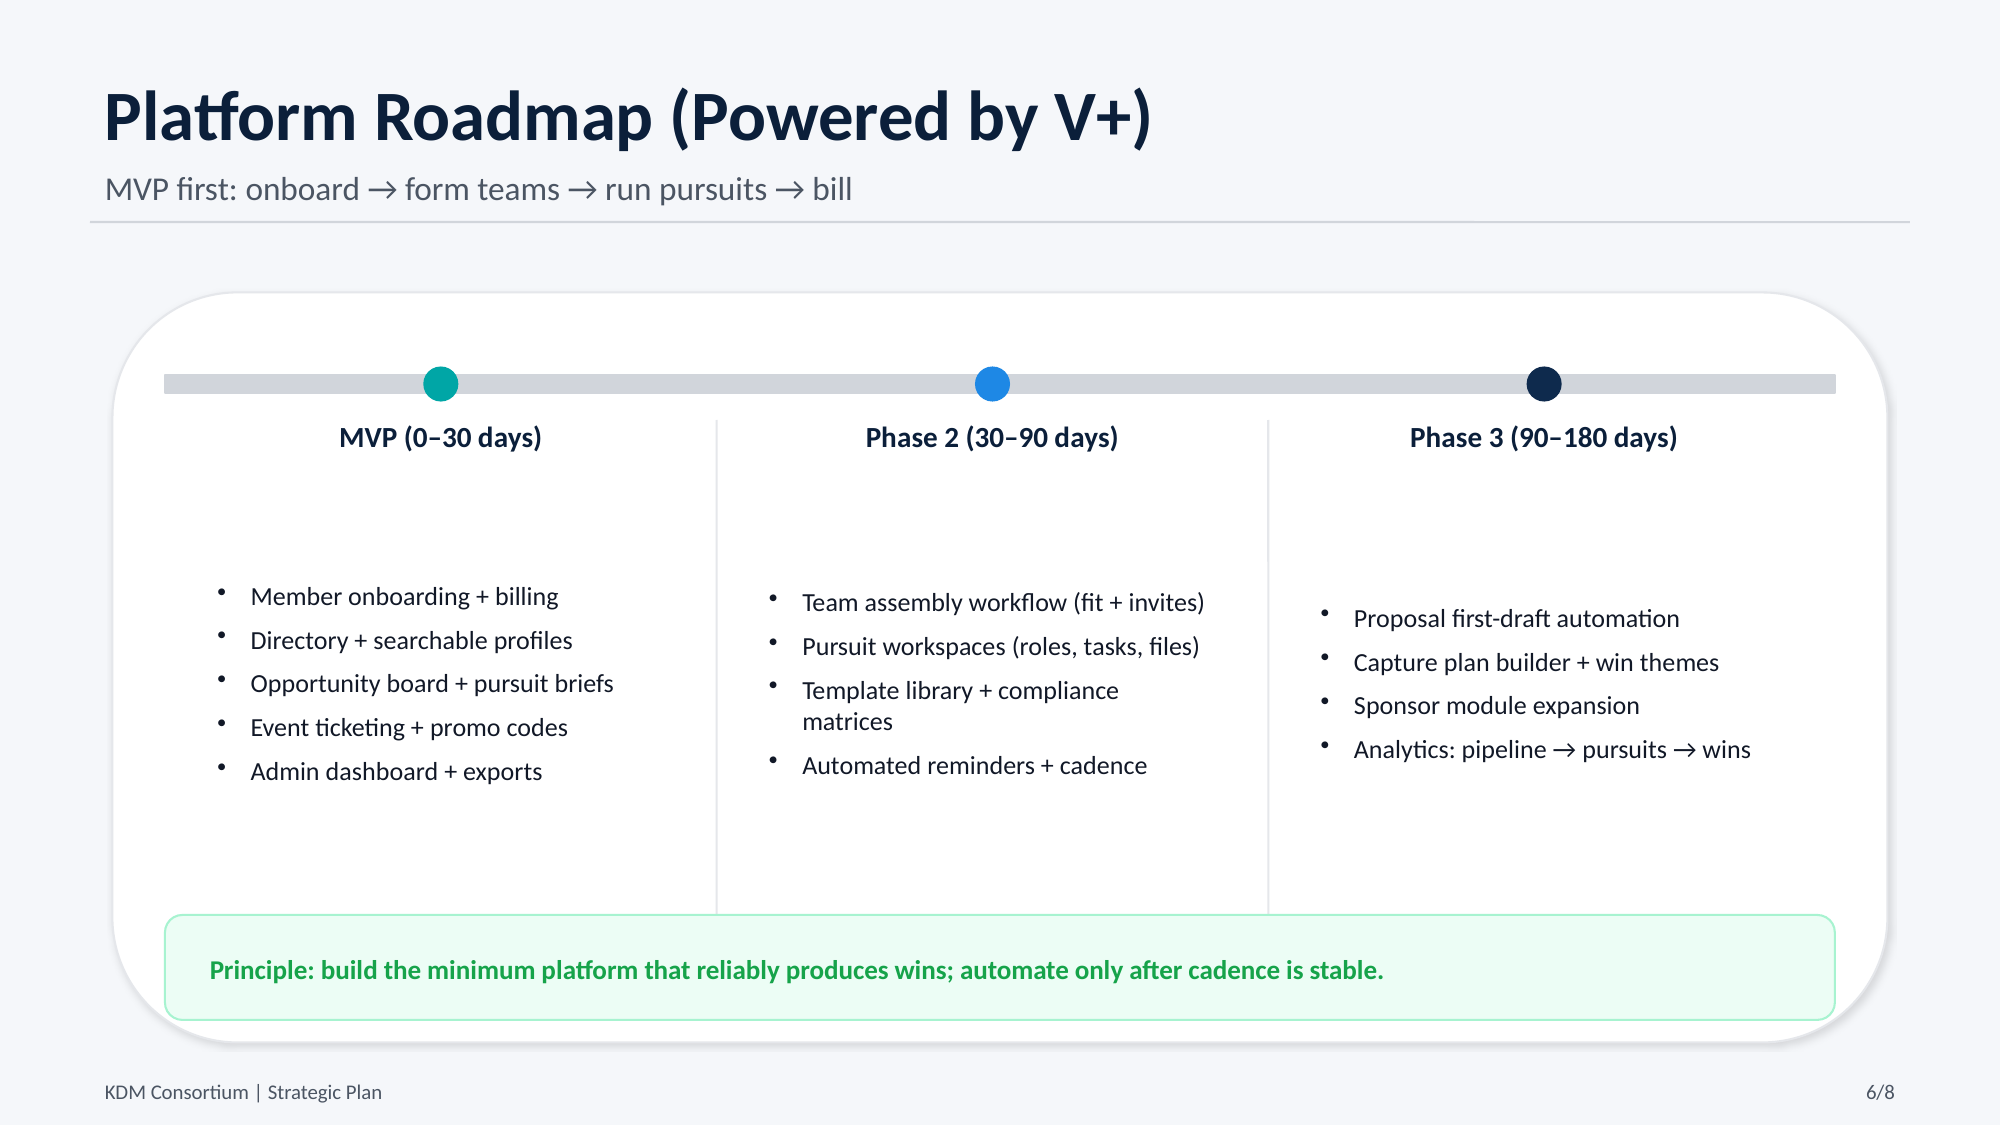

Platform Roadmap (Powered by V+)
MVP first: onboard → form teams → run pursuits → bill

MVP (0–30 days)
Phase 2 (30–90 days)
Phase 3 (90–180 days)

Member onboarding + billing
Directory + searchable profiles
Opportunity board + pursuit briefs
Event ticketing + promo codes
Admin dashboard + exports
Team assembly workflow (fit + invites)
Pursuit workspaces (roles, tasks, files)
Template library + compliance matrices
Automated reminders + cadence
Proposal first-draft automation
Capture plan builder + win themes
Sponsor module expansion
Analytics: pipeline → pursuits → wins

Principle: build the minimum platform that reliably produces wins; automate only after cadence is stable.
KDM Consortium | Strategic Plan
6/8